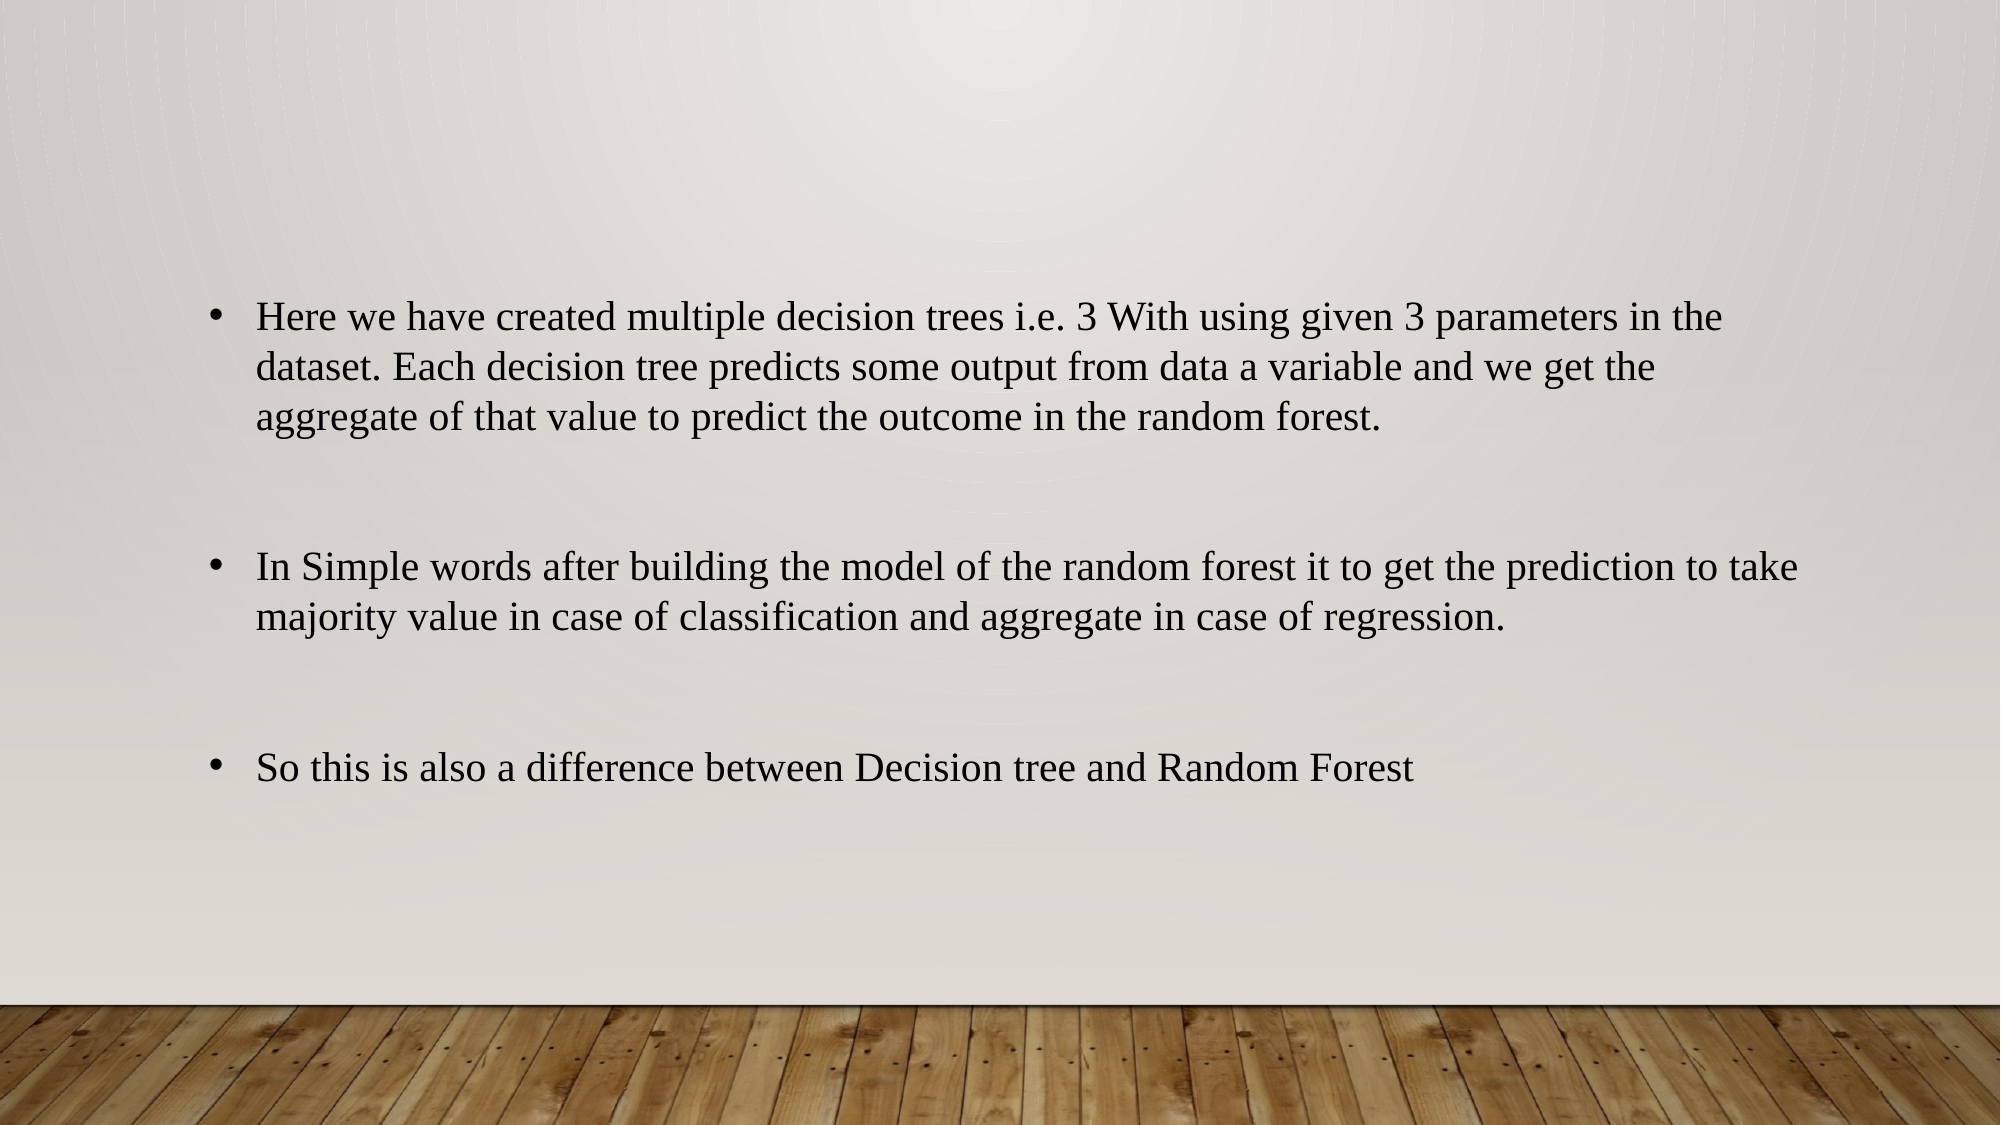

Here we have created multiple decision trees i.e. 3 With using given 3 parameters in the dataset. Each decision tree predicts some output from data a variable and we get the aggregate of that value to predict the outcome in the random forest.

In Simple words after building the model of the random forest it to get the prediction to take majority value in case of classification and aggregate in case of regression.

So this is also a difference between Decision tree and Random Forest